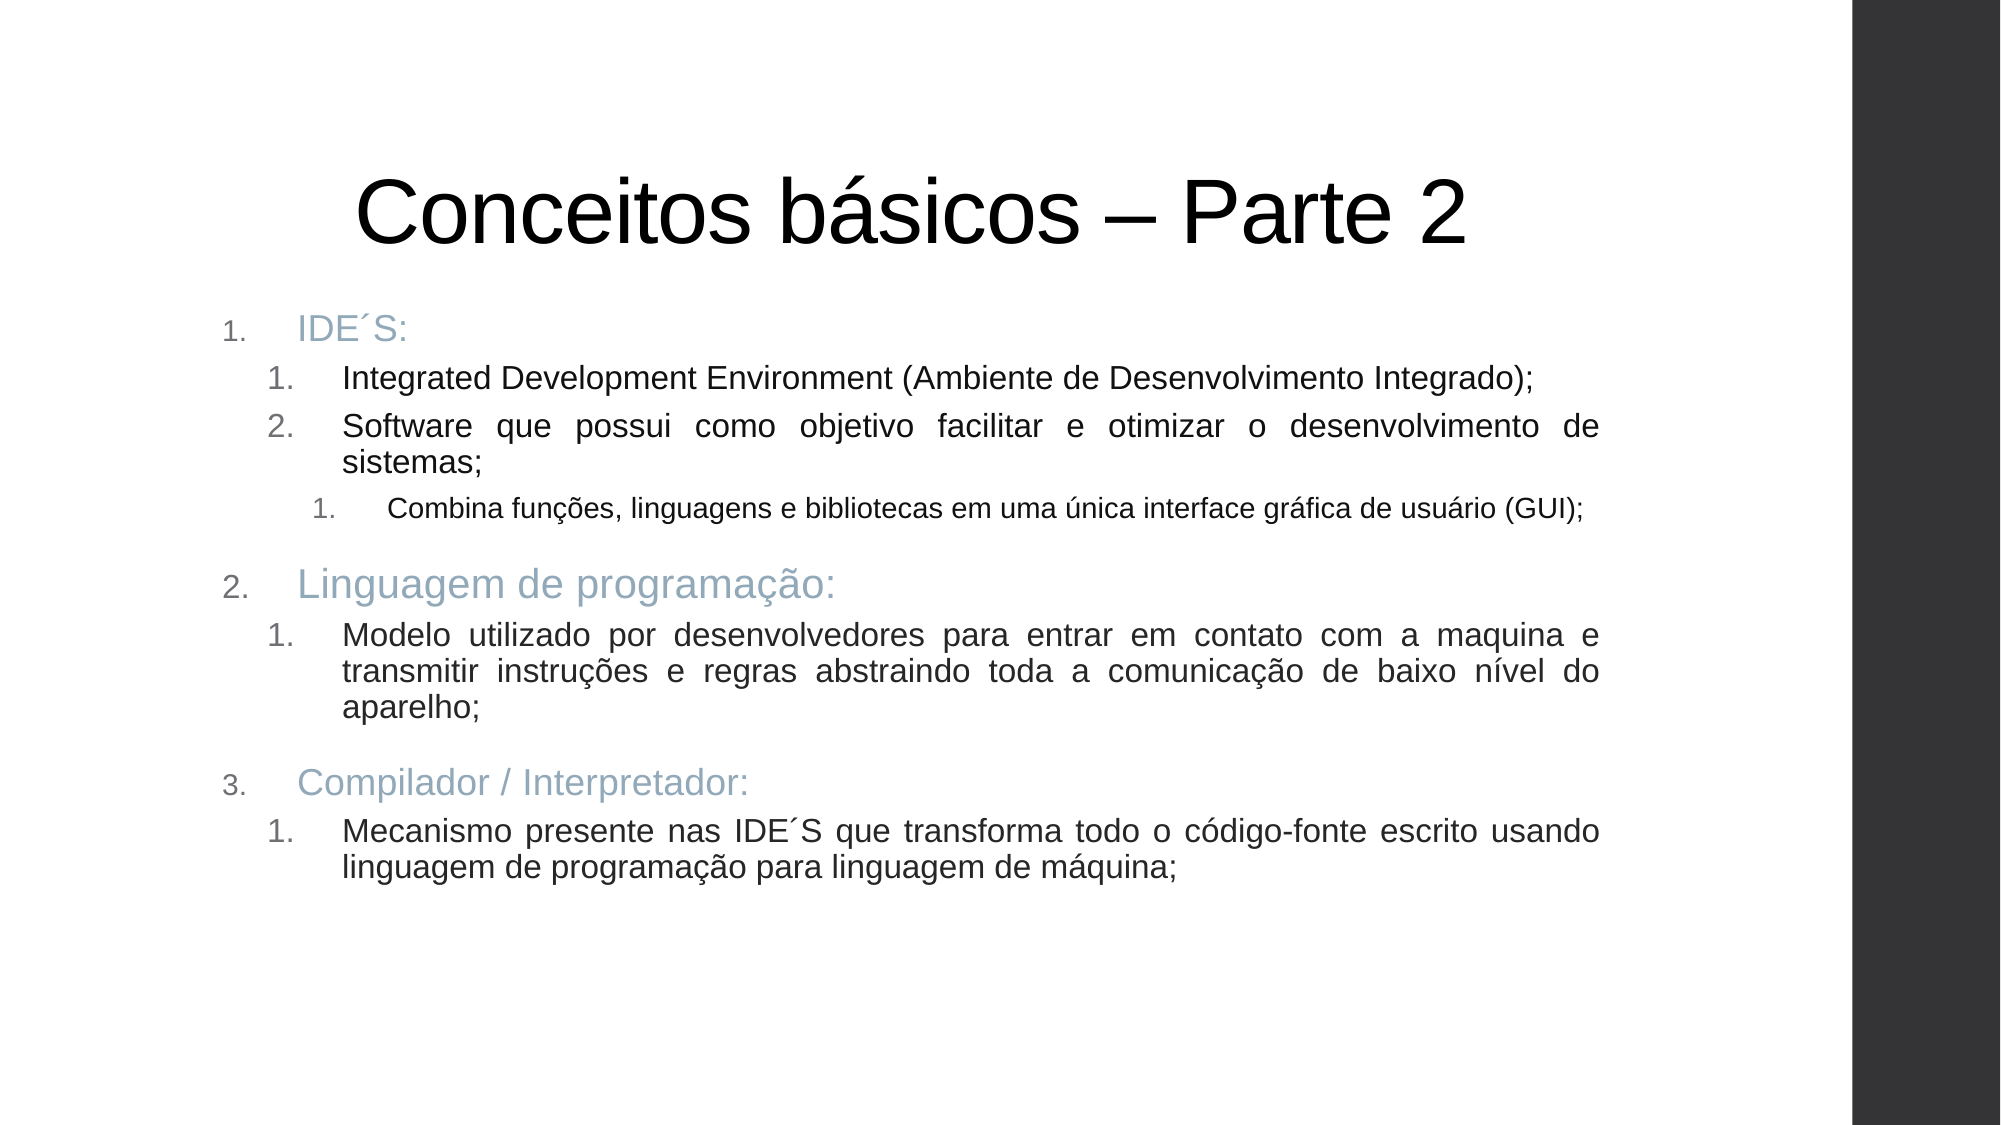

# Conceitos básicos – Parte 2
IDE´S:
Integrated Development Environment (Ambiente de Desenvolvimento Integrado);
Software que possui como objetivo facilitar e otimizar o desenvolvimento de sistemas;
Combina funções, linguagens e bibliotecas em uma única interface gráfica de usuário (GUI);
Linguagem de programação:
Modelo utilizado por desenvolvedores para entrar em contato com a maquina e transmitir instruções e regras abstraindo toda a comunicação de baixo nível do aparelho;
Compilador / Interpretador:
Mecanismo presente nas IDE´S que transforma todo o código-fonte escrito usando linguagem de programação para linguagem de máquina;